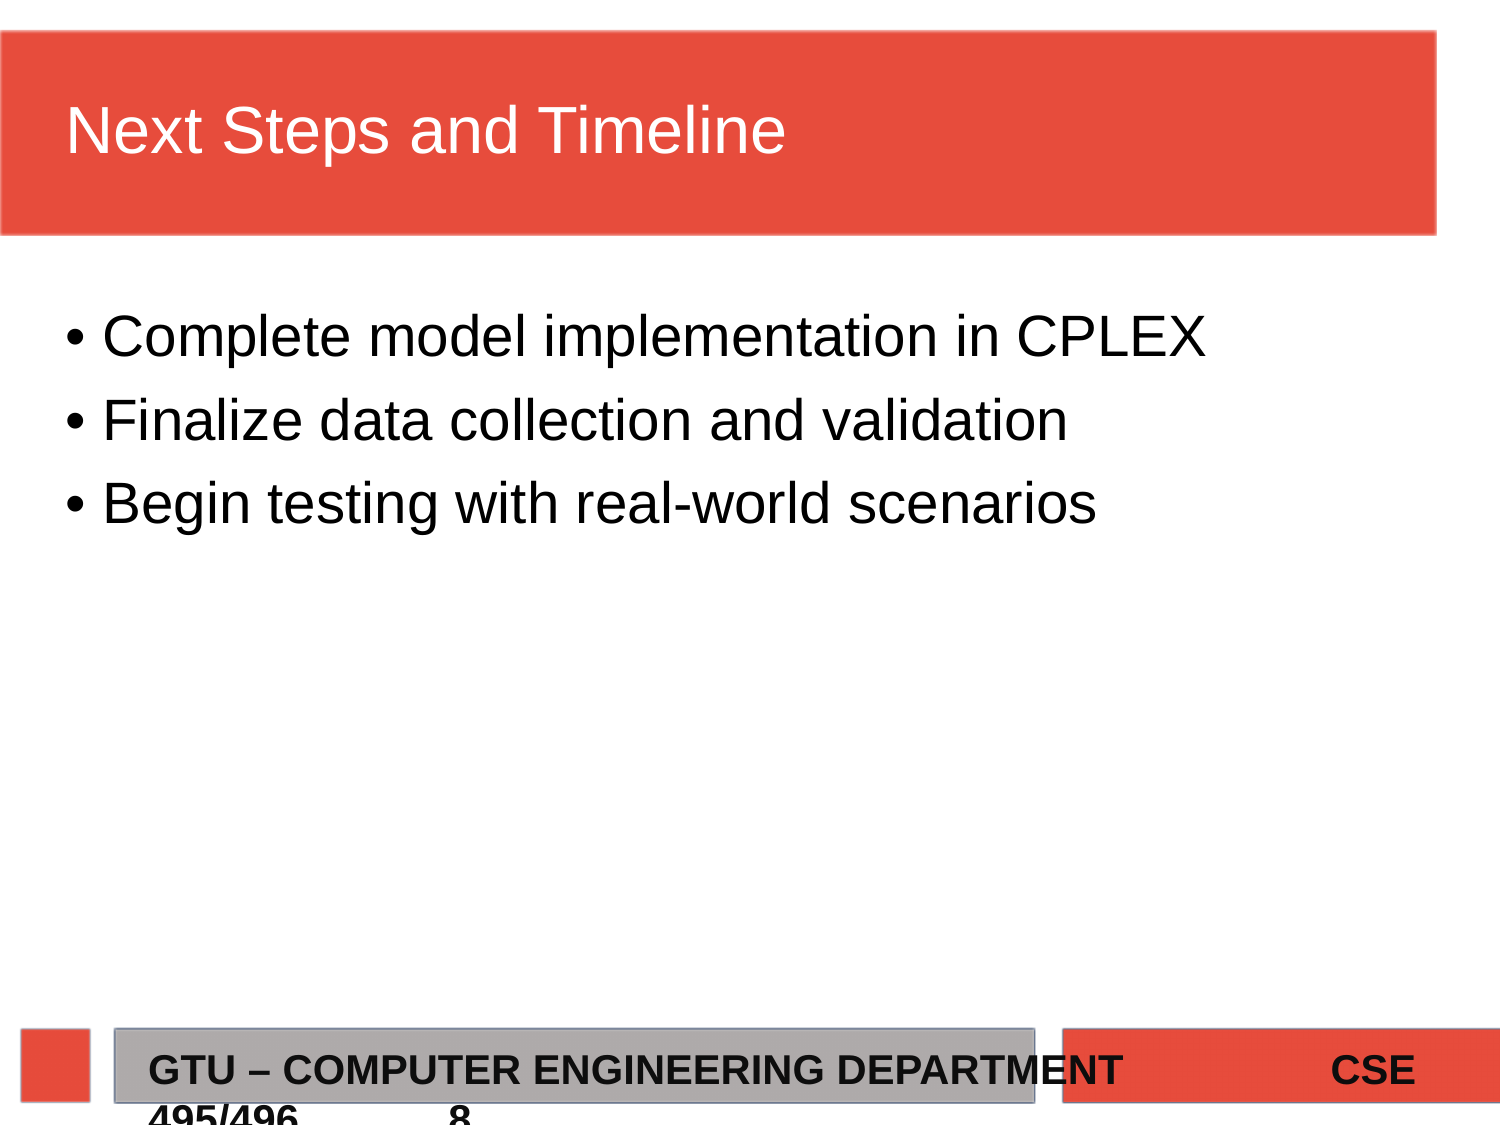

# Next Steps and Timeline
• Complete model implementation in CPLEX
• Finalize data collection and validation
• Begin testing with real-world scenarios
GTU – COMPUTER ENGINEERING DEPARTMENT                  CSE 495/496             8